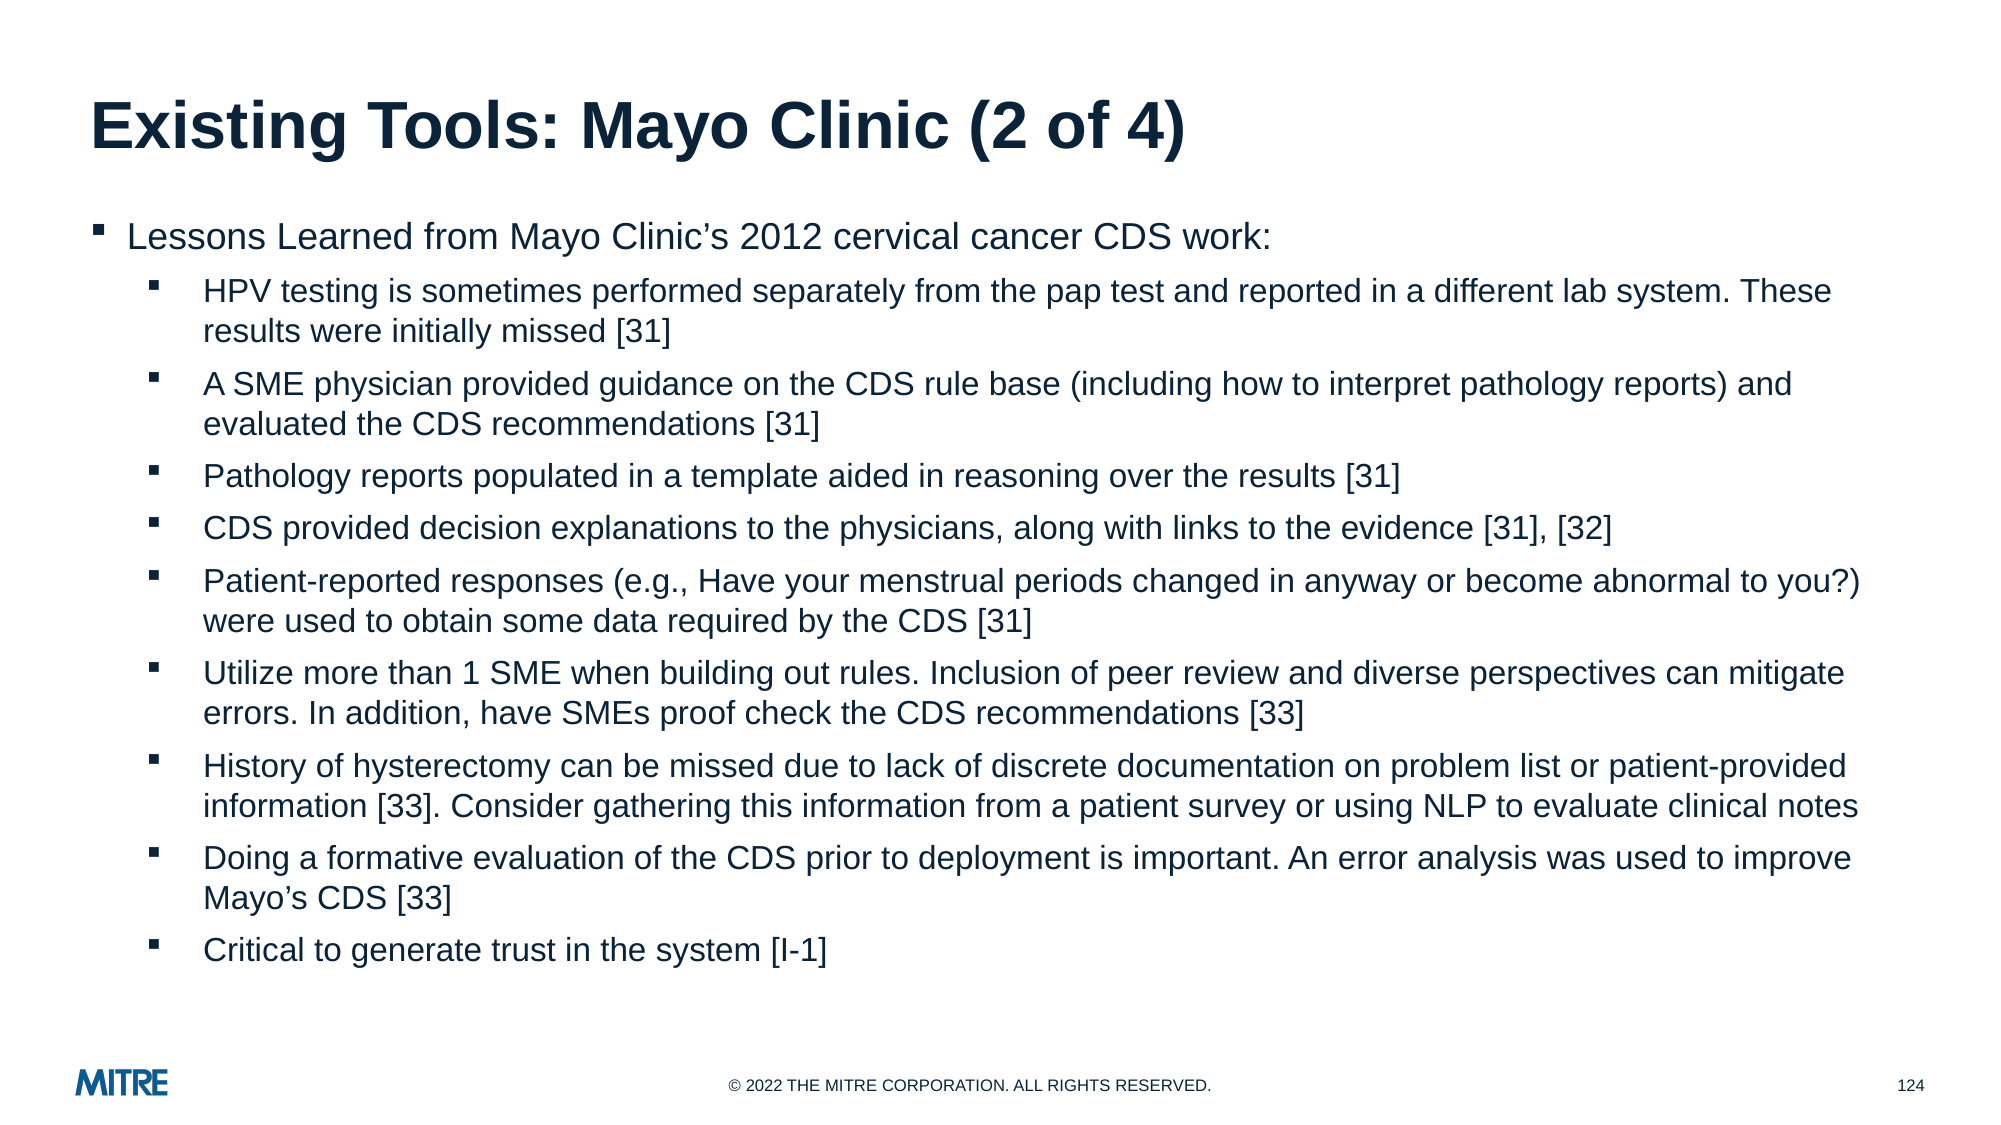

# Existing Tools: Mayo Clinic (2 of 4)
Lessons Learned from Mayo Clinic’s 2012 cervical cancer CDS work:
HPV testing is sometimes performed separately from the pap test and reported in a different lab system. These results were initially missed [31]
A SME physician provided guidance on the CDS rule base (including how to interpret pathology reports) and evaluated the CDS recommendations [31]
Pathology reports populated in a template aided in reasoning over the results [31]
CDS provided decision explanations to the physicians, along with links to the evidence [31], [32]
Patient-reported responses (e.g., Have your menstrual periods changed in anyway or become abnormal to you?) were used to obtain some data required by the CDS [31]
Utilize more than 1 SME when building out rules. Inclusion of peer review and diverse perspectives can mitigate errors. In addition, have SMEs proof check the CDS recommendations [33]
History of hysterectomy can be missed due to lack of discrete documentation on problem list or patient-provided information [33]. Consider gathering this information from a patient survey or using NLP to evaluate clinical notes
Doing a formative evaluation of the CDS prior to deployment is important. An error analysis was used to improve Mayo’s CDS [33]
Critical to generate trust in the system [I-1]
124